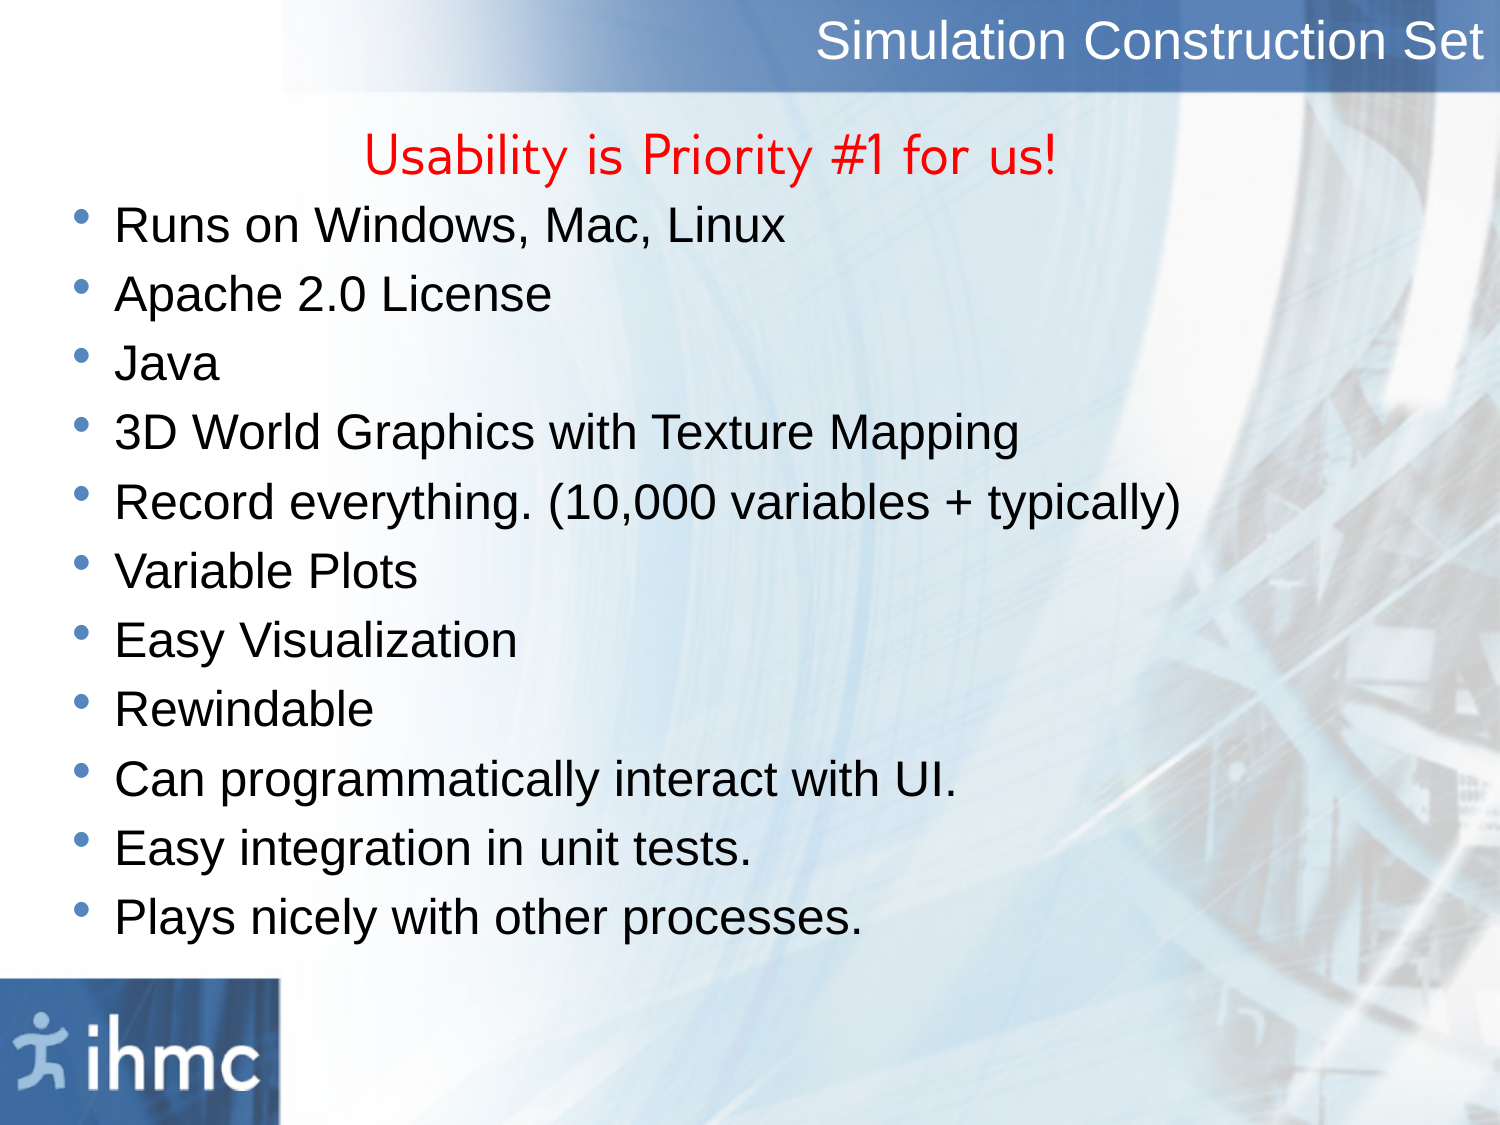

# Simulation Construction Set
Usability is Priority #1 for us!
 Runs on Windows, Mac, Linux
 Apache 2.0 License
 Java
 3D World Graphics with Texture Mapping
 Record everything. (10,000 variables + typically)
 Variable Plots
 Easy Visualization
 Rewindable
 Can programmatically interact with UI.
 Easy integration in unit tests.
 Plays nicely with other processes.